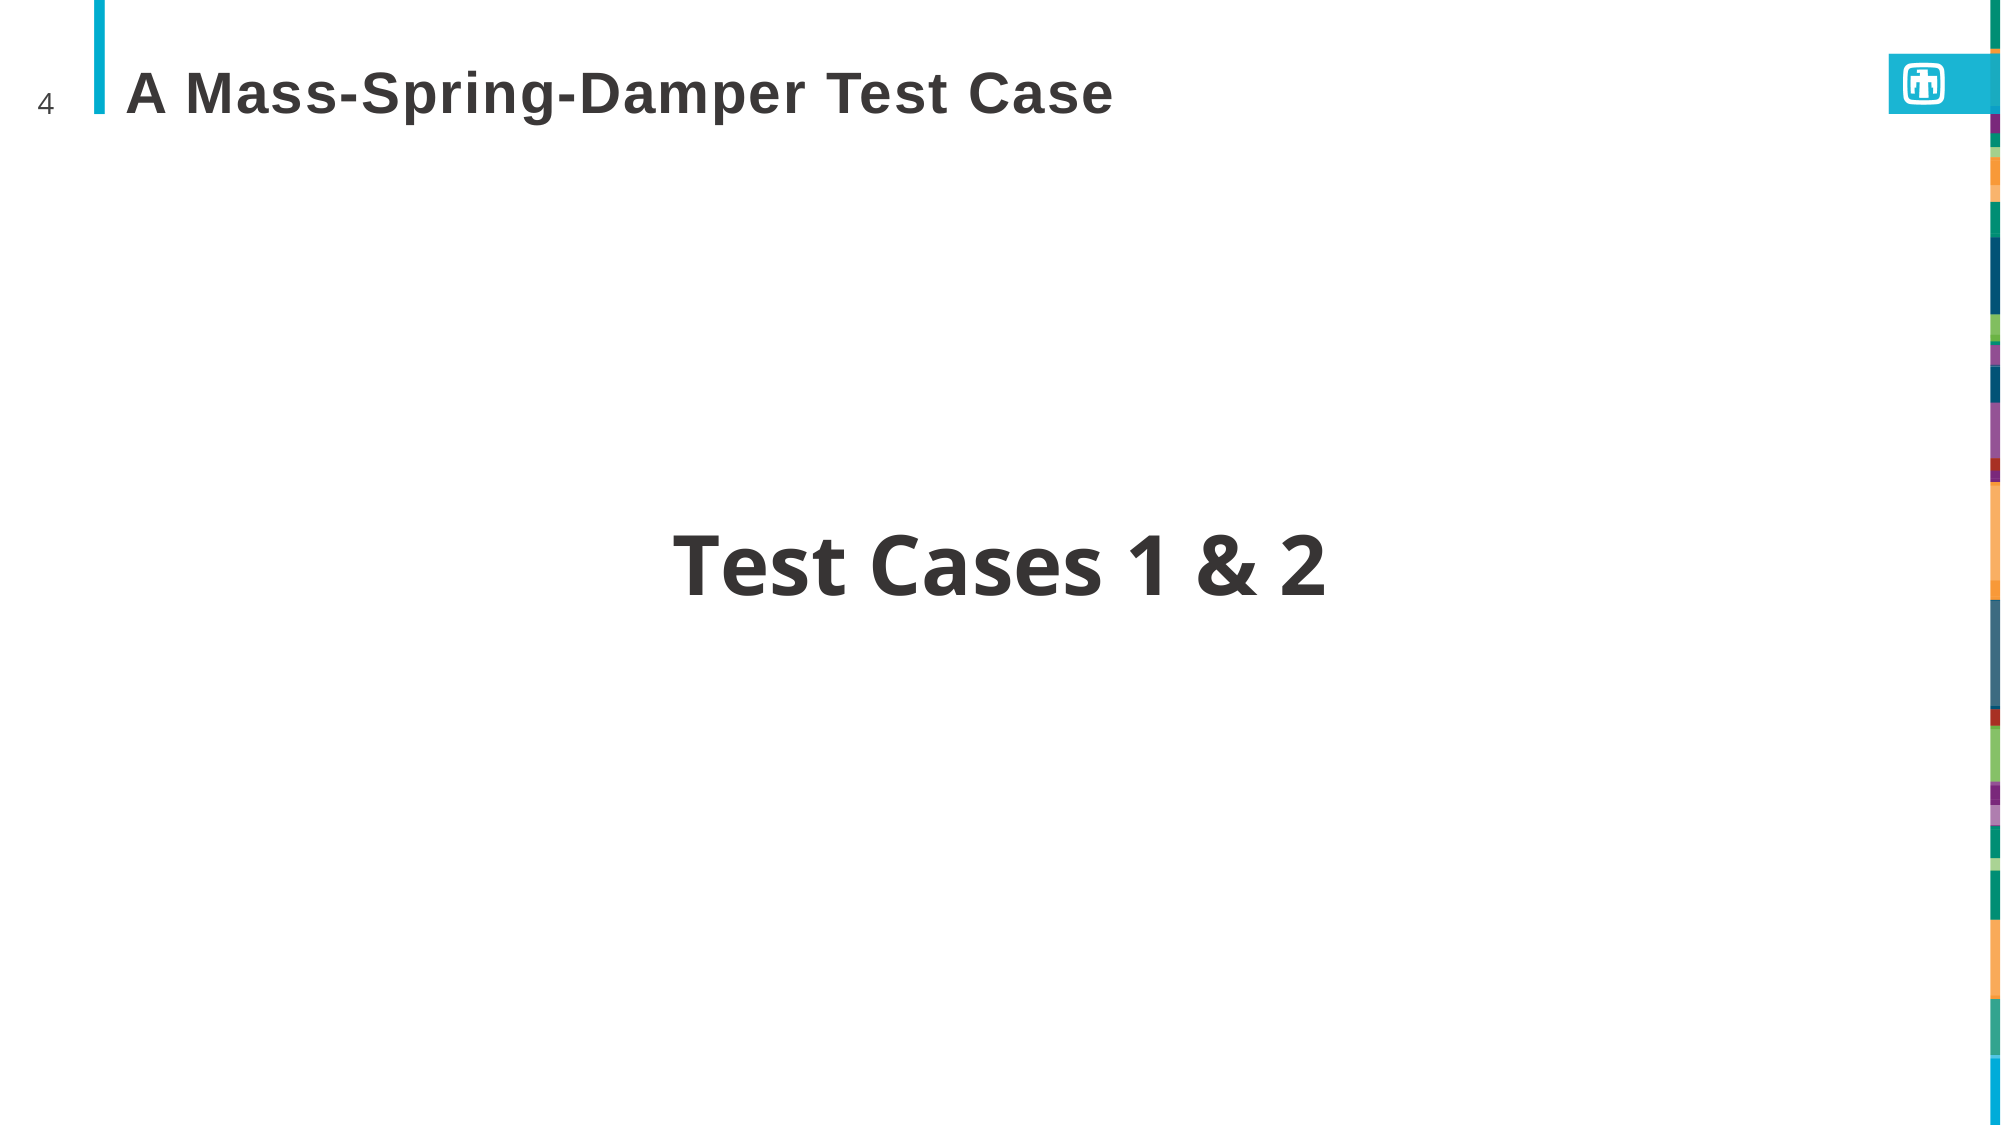

4
# A Mass-Spring-Damper Test Case
Test Cases 1 & 2